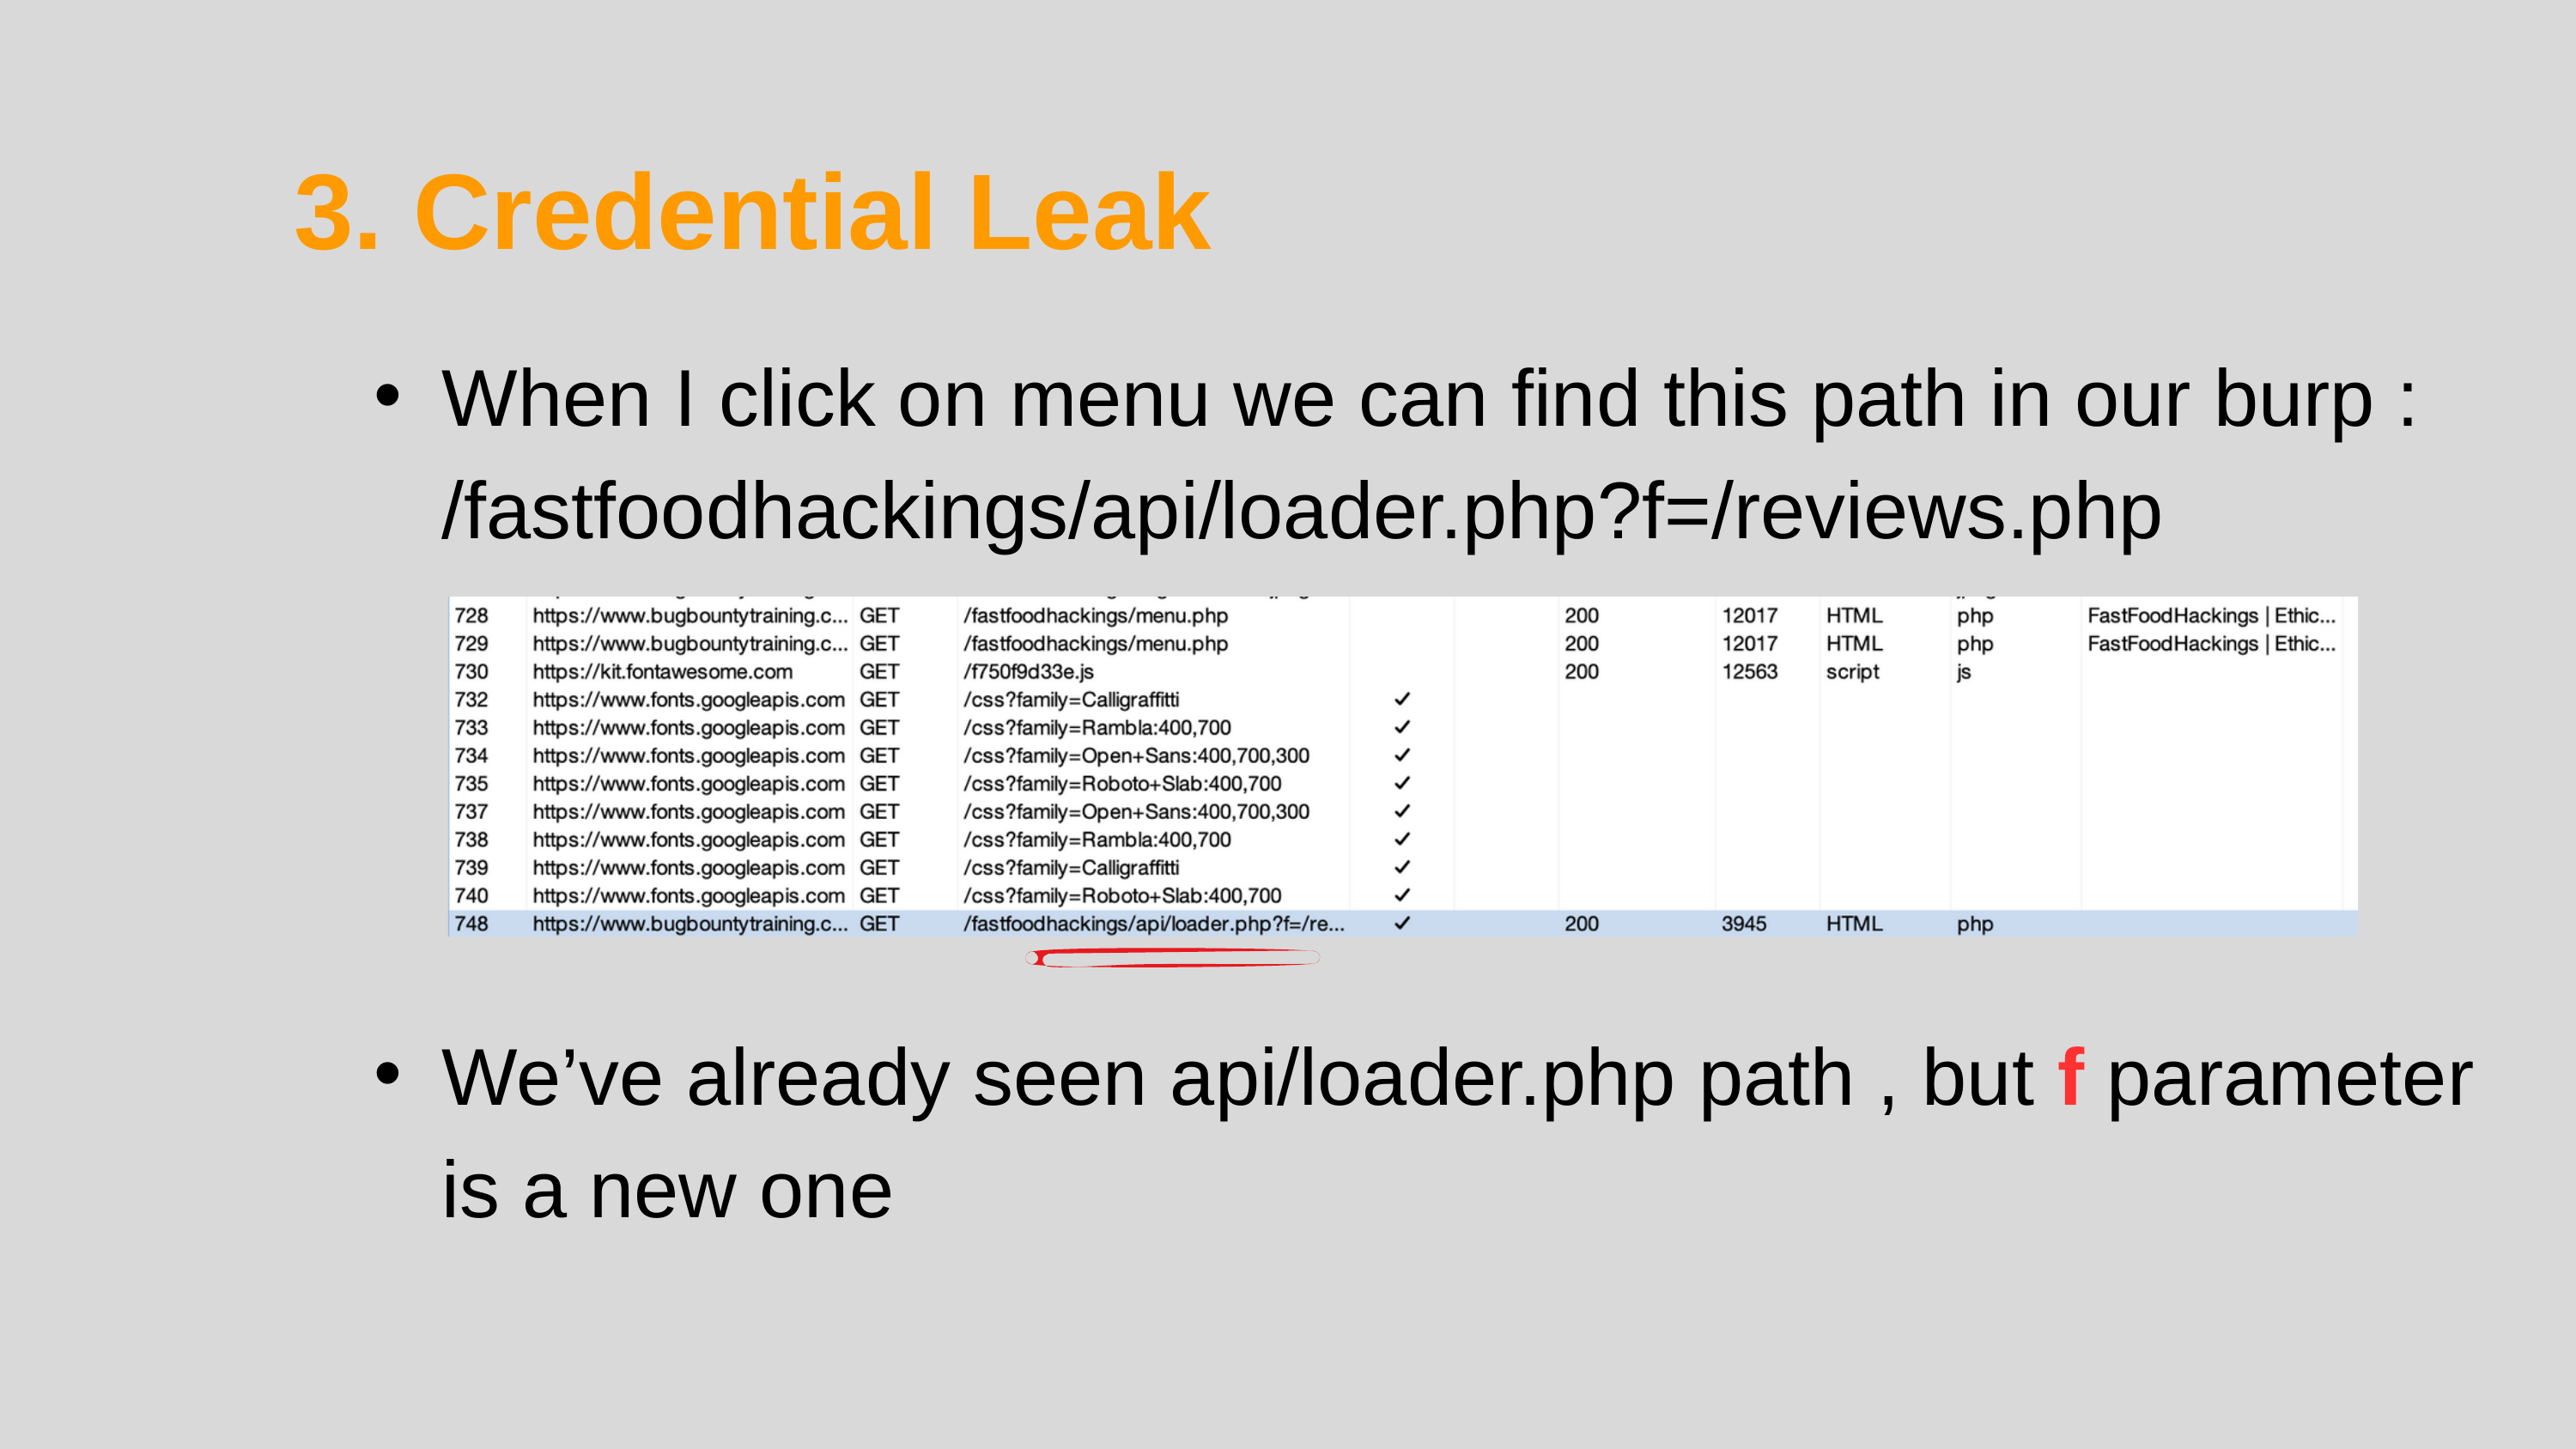

3. Credential Leak
When I click on menu we can find this path in our burp : /fastfoodhackings/api/loader.php?f=/reviews.php

We’ve already seen api/loader.php path , but f parameter is a new one